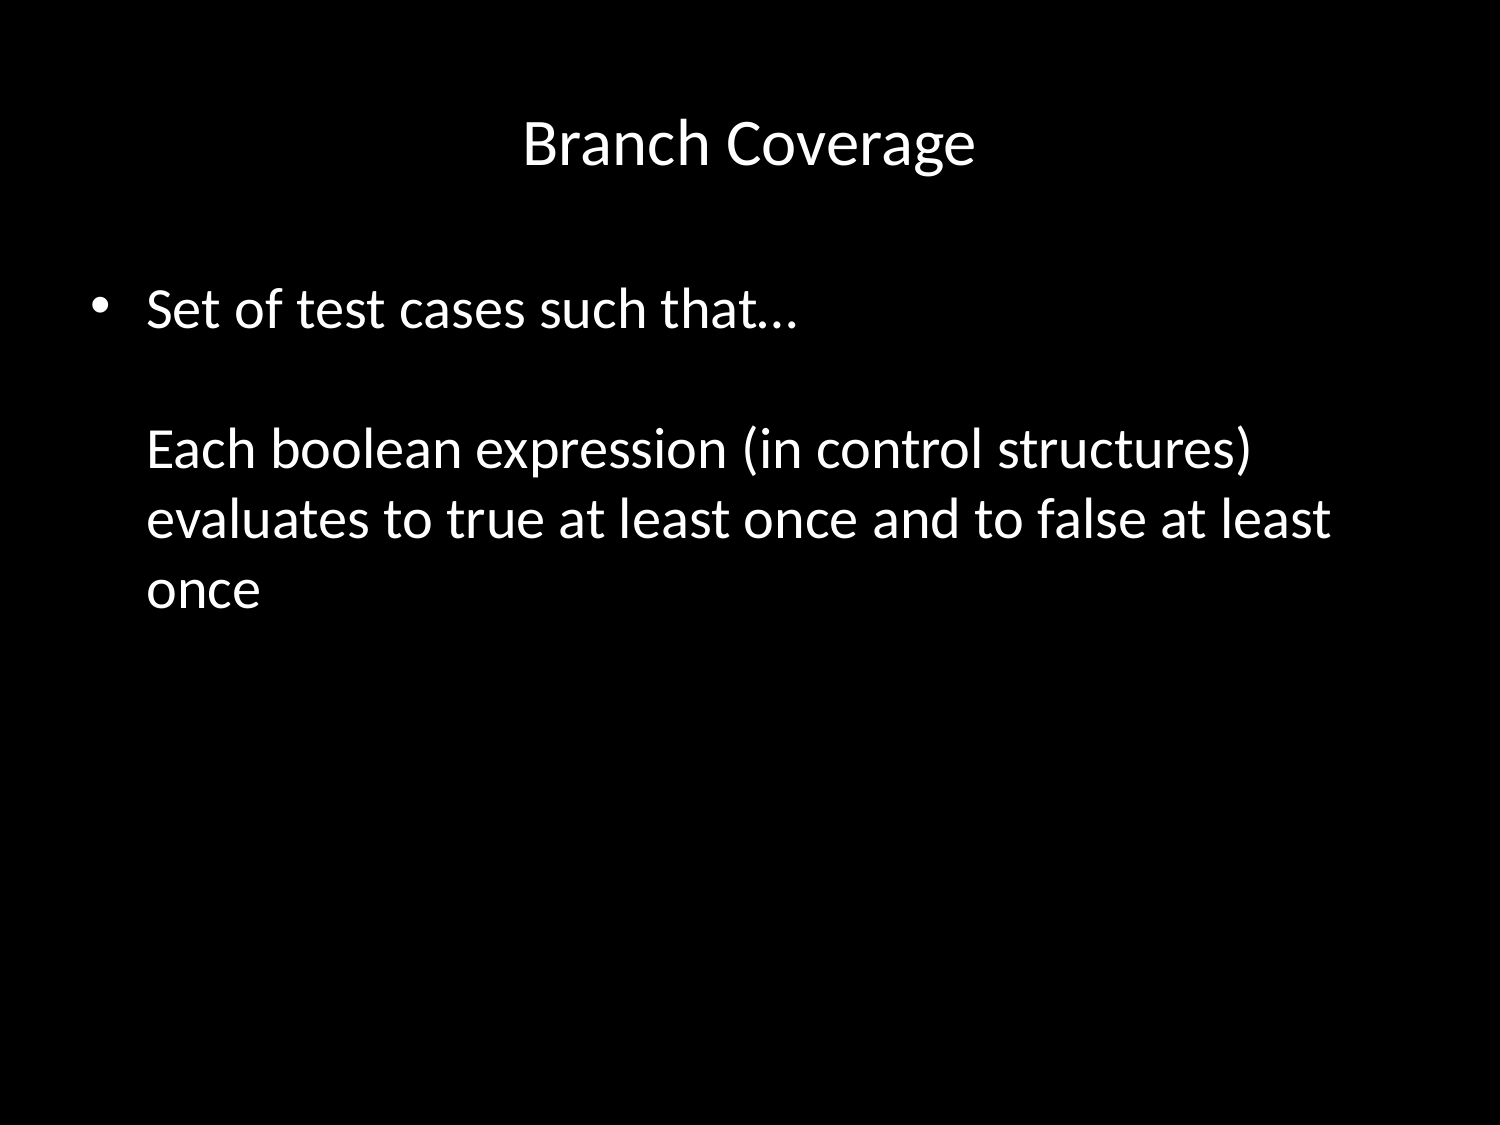

# Branch Coverage
Set of test cases such that…
Each boolean expression (in control structures) evaluates to true at least once and to false at least once